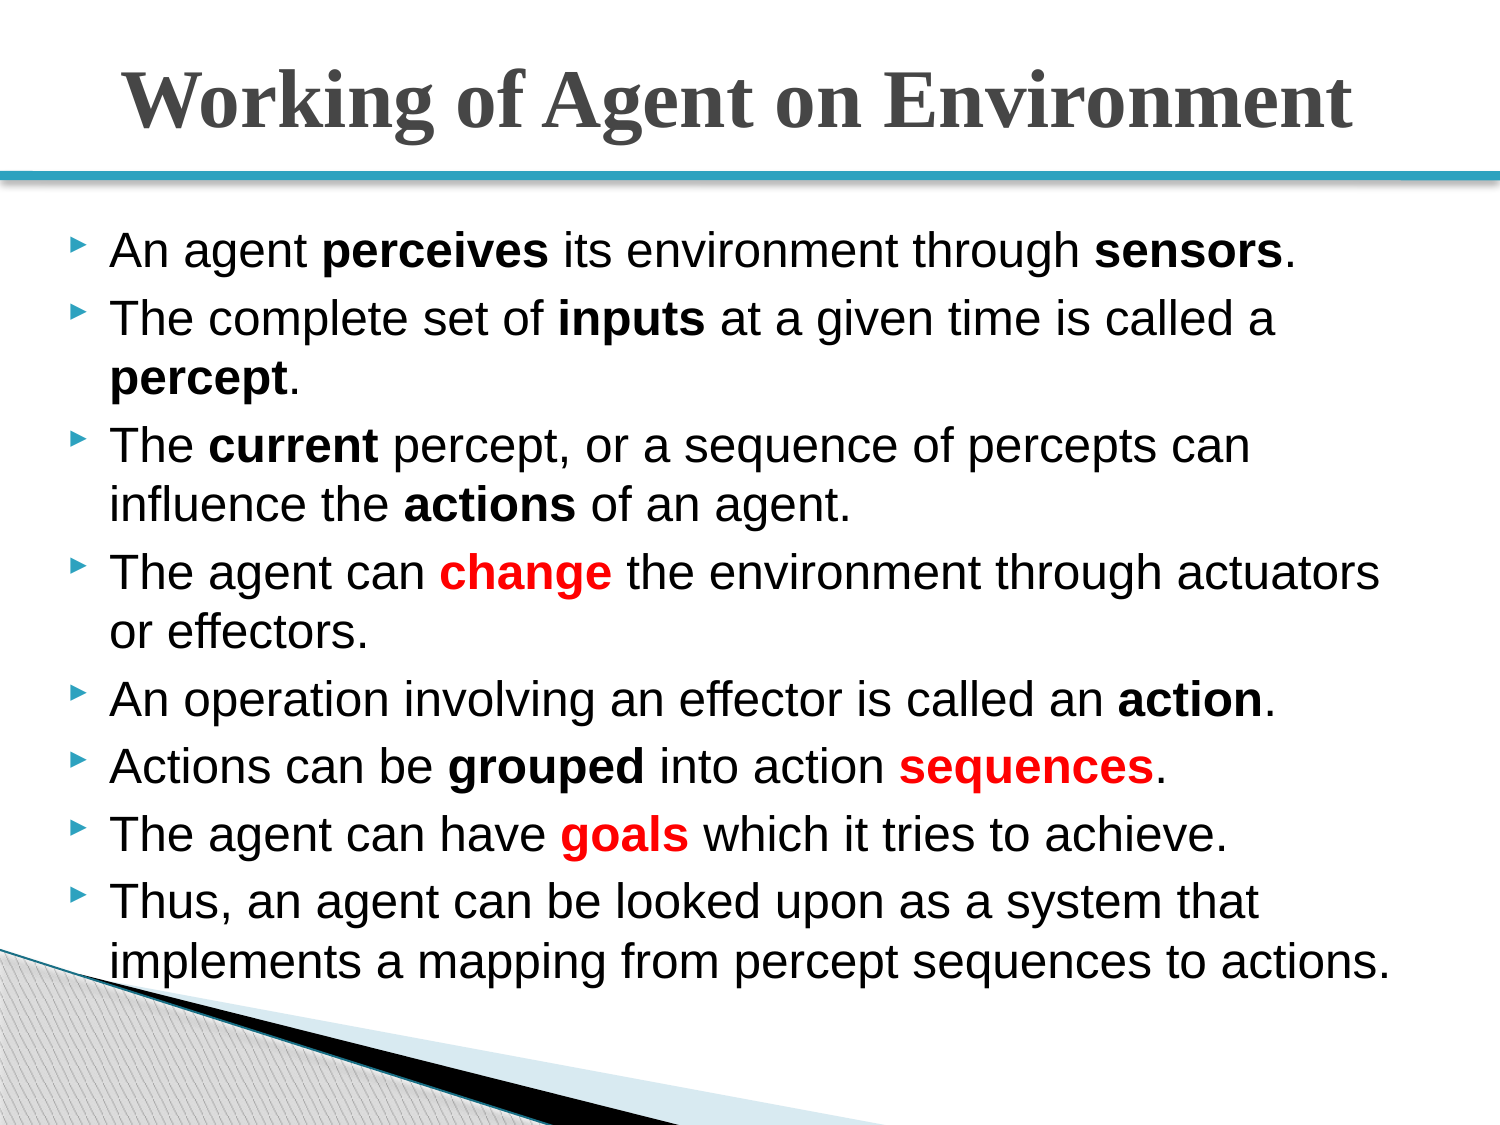

# Working of Agent on Environment
An agent perceives its environment through sensors.
The complete set of inputs at a given time is called a percept.
The current percept, or a sequence of percepts can influence the actions of an agent.
The agent can change the environment through actuators or effectors.
An operation involving an effector is called an action.
Actions can be grouped into action sequences.
The agent can have goals which it tries to achieve.
Thus, an agent can be looked upon as a system that implements a mapping from percept sequences to actions.